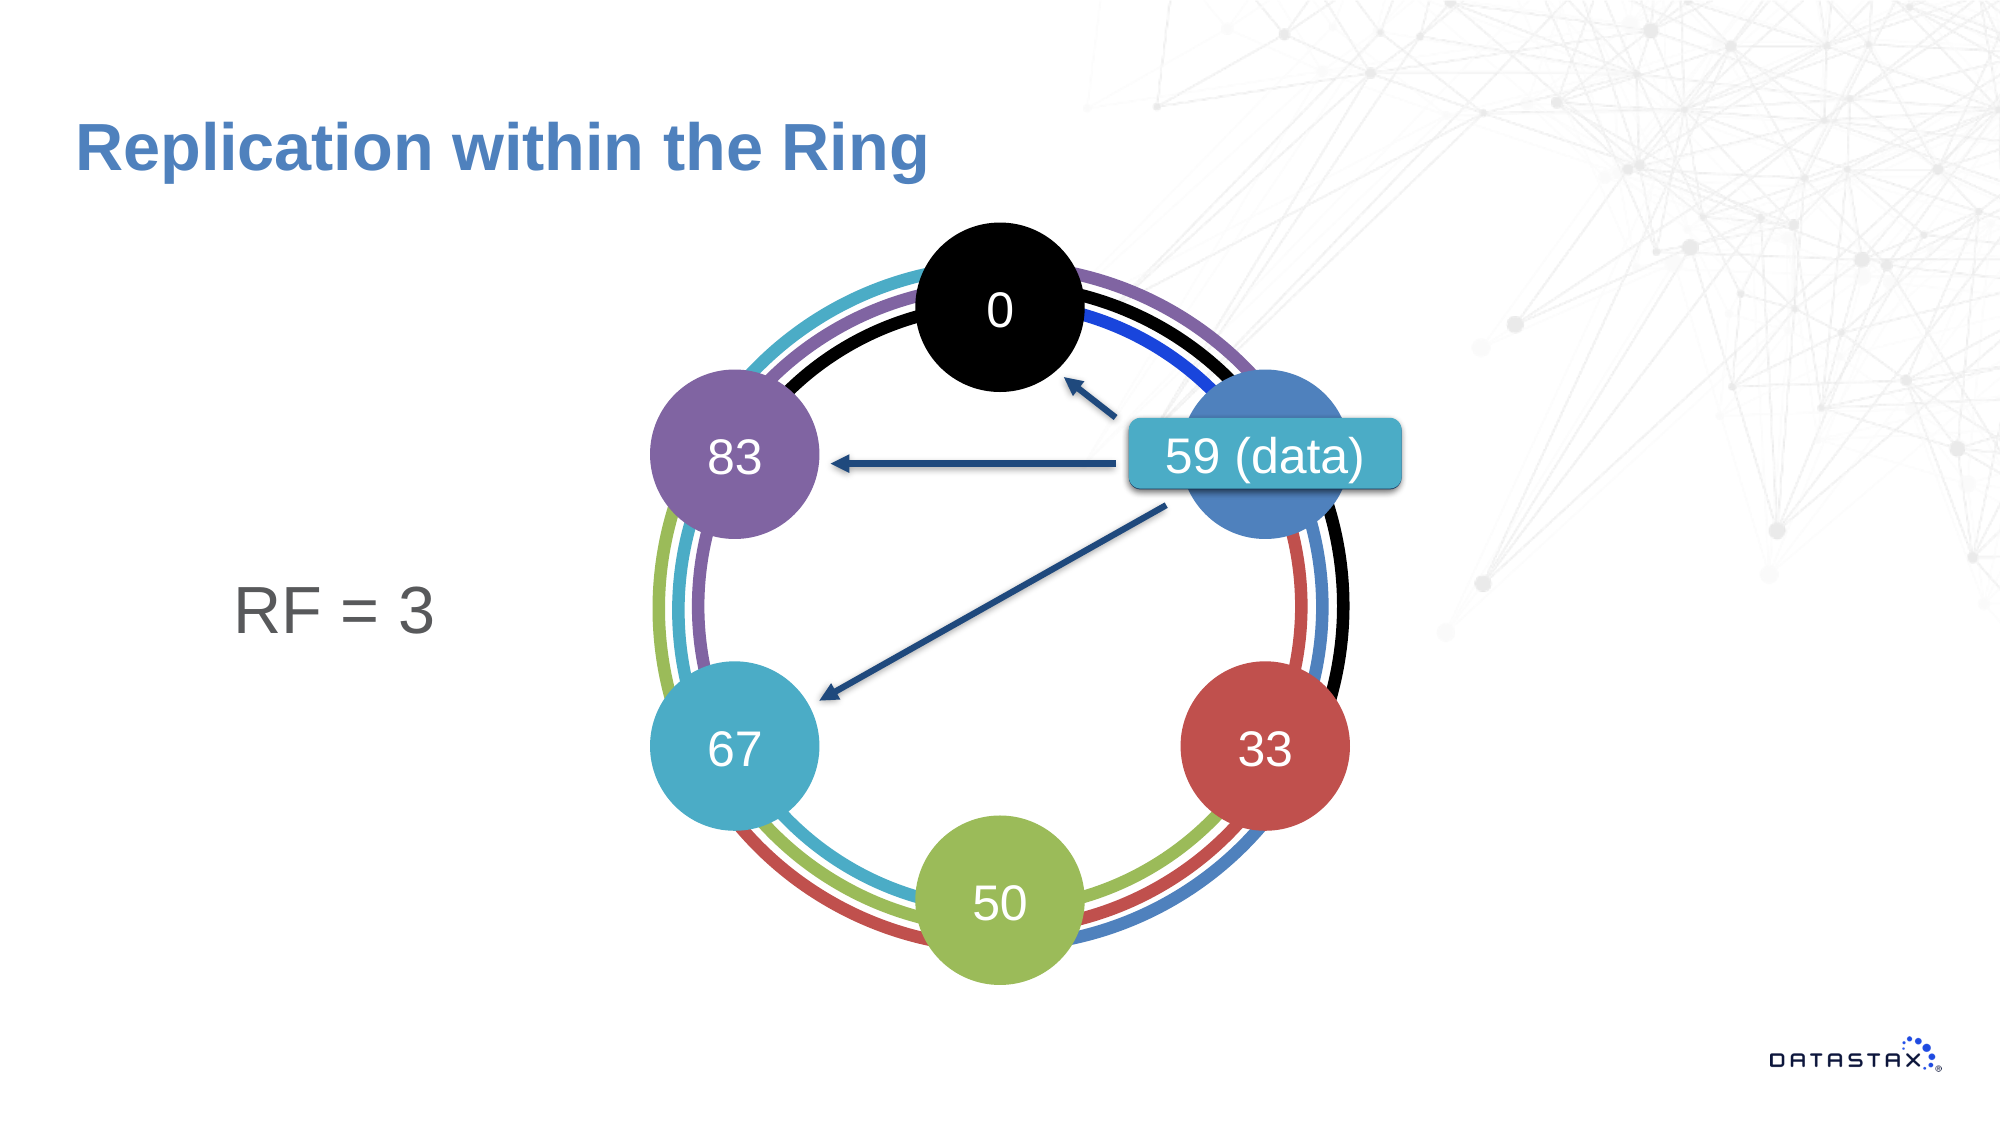

# Replication within the Ring
0

83
17
59 (data)
59 (data)
RF = 3
67
33
50